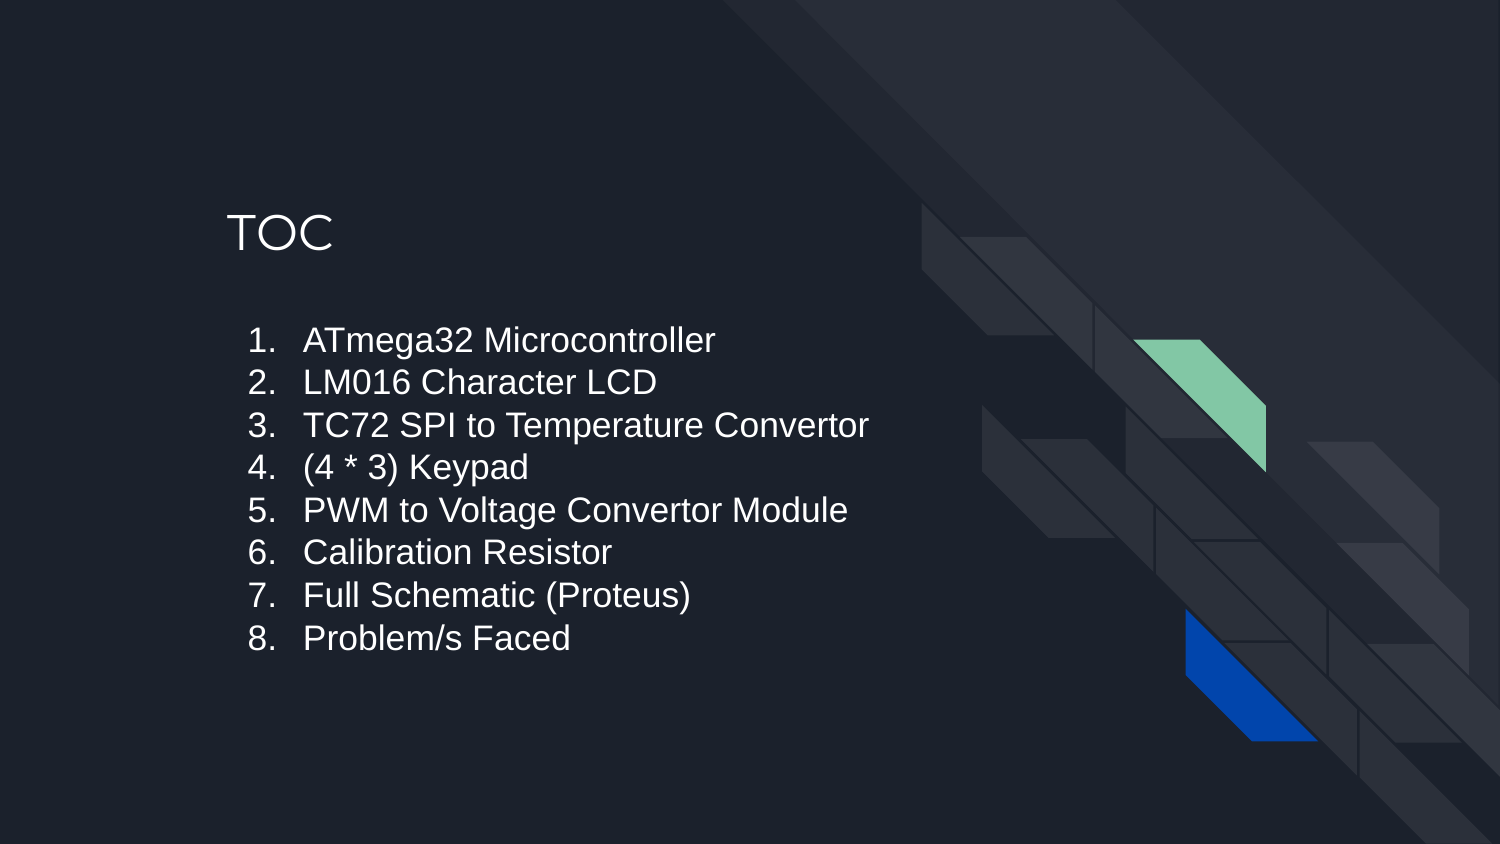

ATmega32 Microcontroller
LM016 Character LCD
TC72 SPI to Temperature Convertor
(4 * 3) Keypad
PWM to Voltage Convertor Module
Calibration Resistor
Full Schematic (Proteus)
Problem/s Faced
# TOC